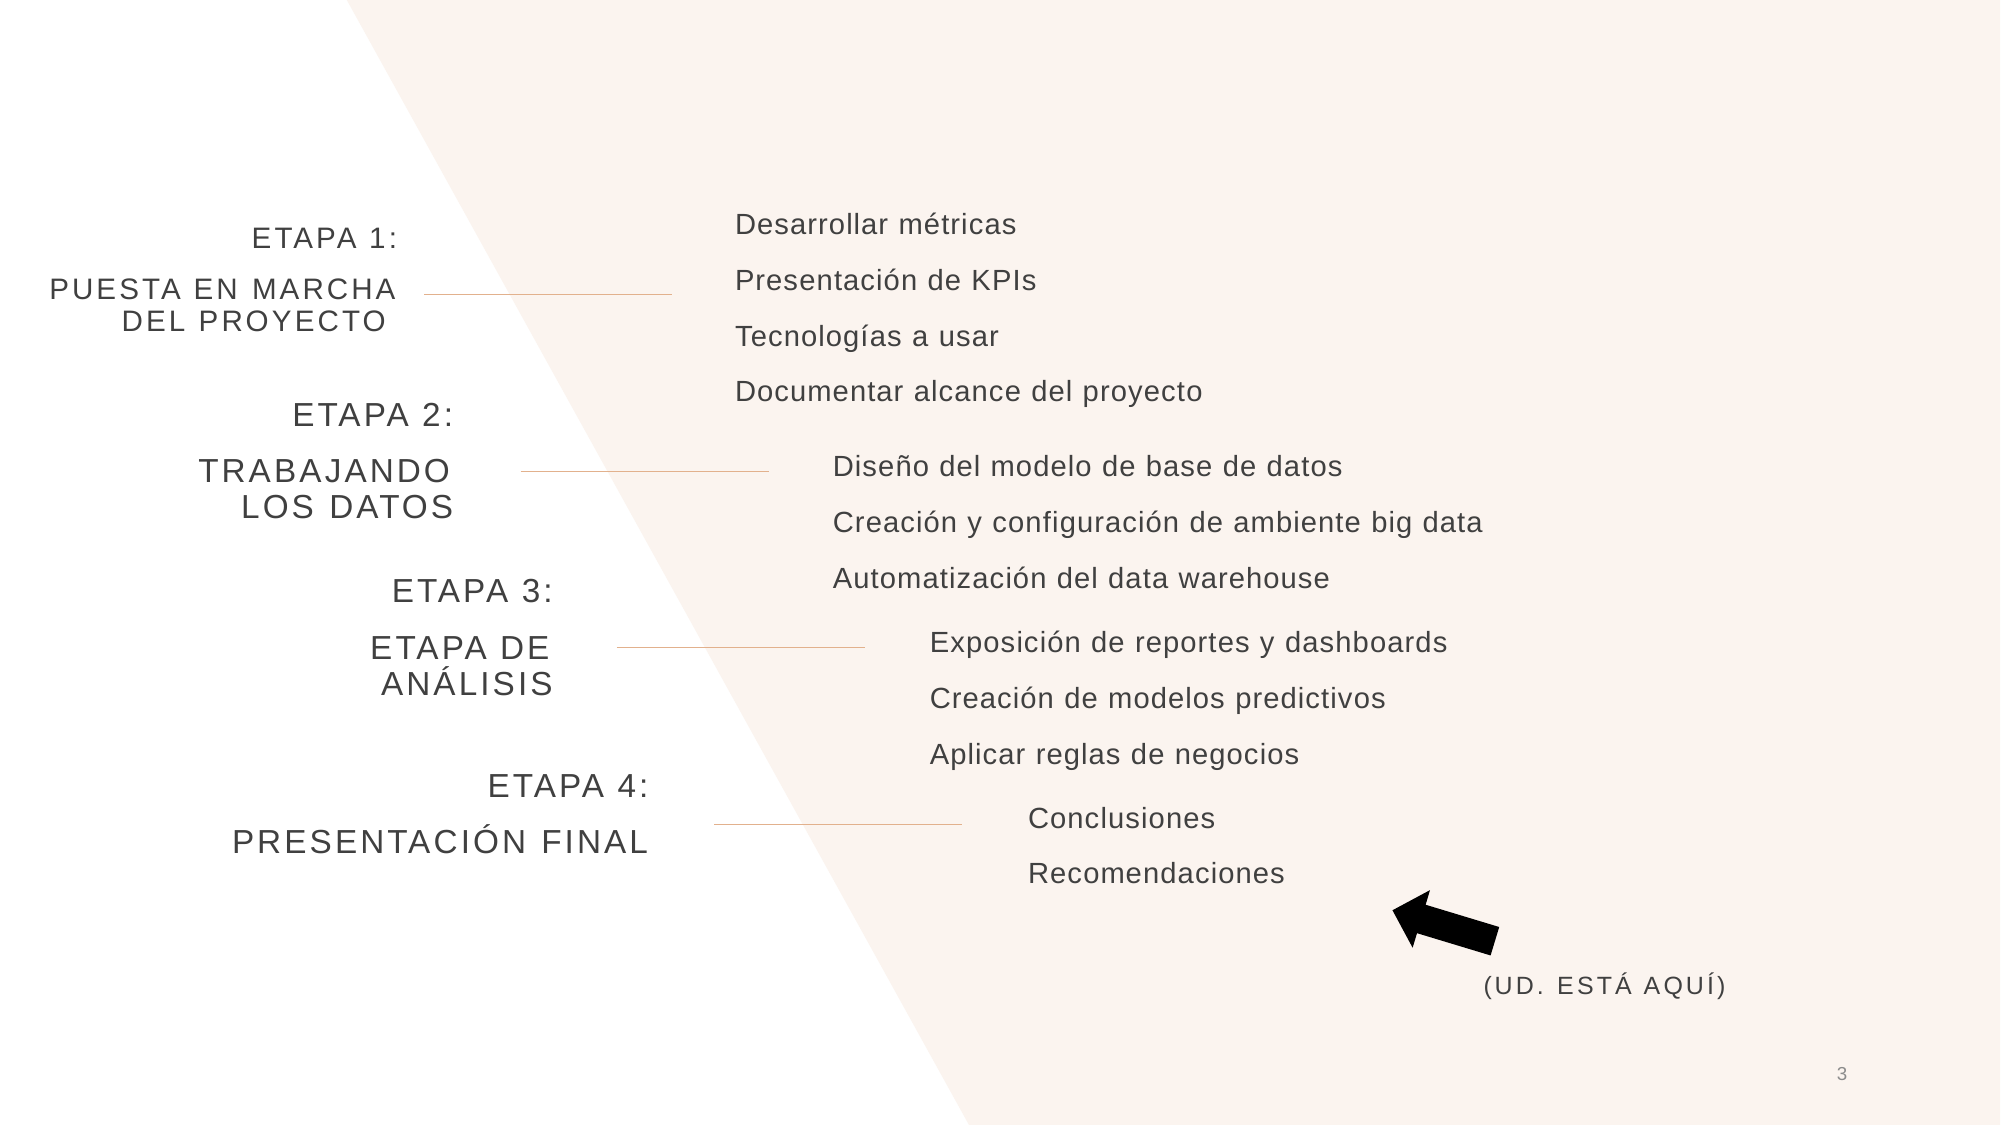

Desarrollar métricas
Presentación de KPIs
Tecnologías a usar
Documentar alcance del proyecto

Etapa 1:
Puesta en marcha del proyecto
Etapa 2:
Trabajando los datos
Diseño del modelo de base de datos
Creación y configuración de ambiente big data
Automatización del data warehouse

Etapa 3:
Etapa de análisis
Exposición de reportes y dashboards
Creación de modelos predictivos
Aplicar reglas de negocios
Etapa 4:
Presentación final
Conclusiones
Recomendaciones

(Ud. ESTÁ AQUÍ)
3